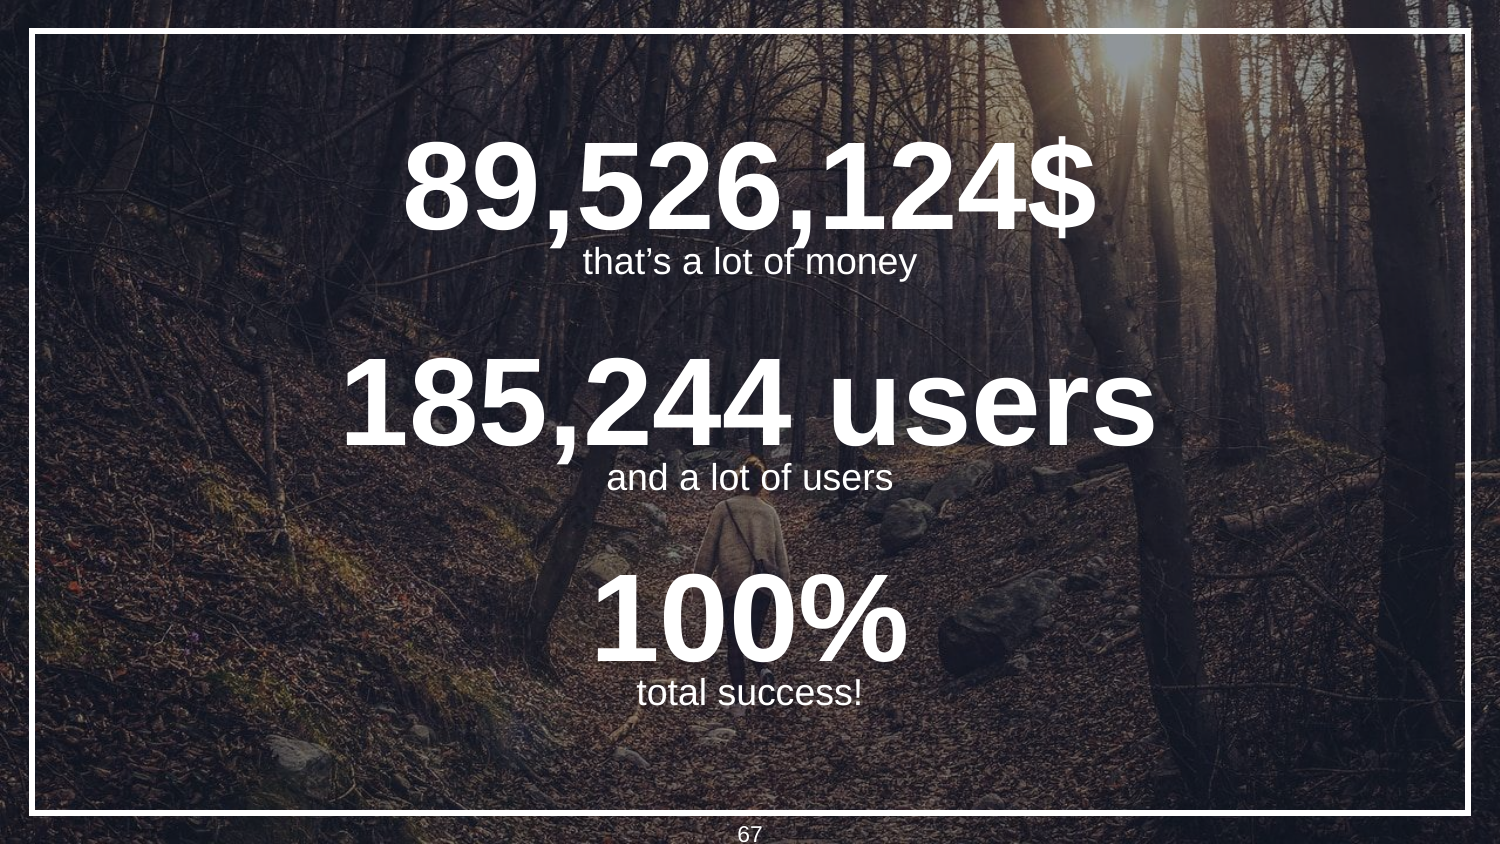

89,526,124$
that’s a lot of money
185,244 users
and a lot of users
100%
total success!
67